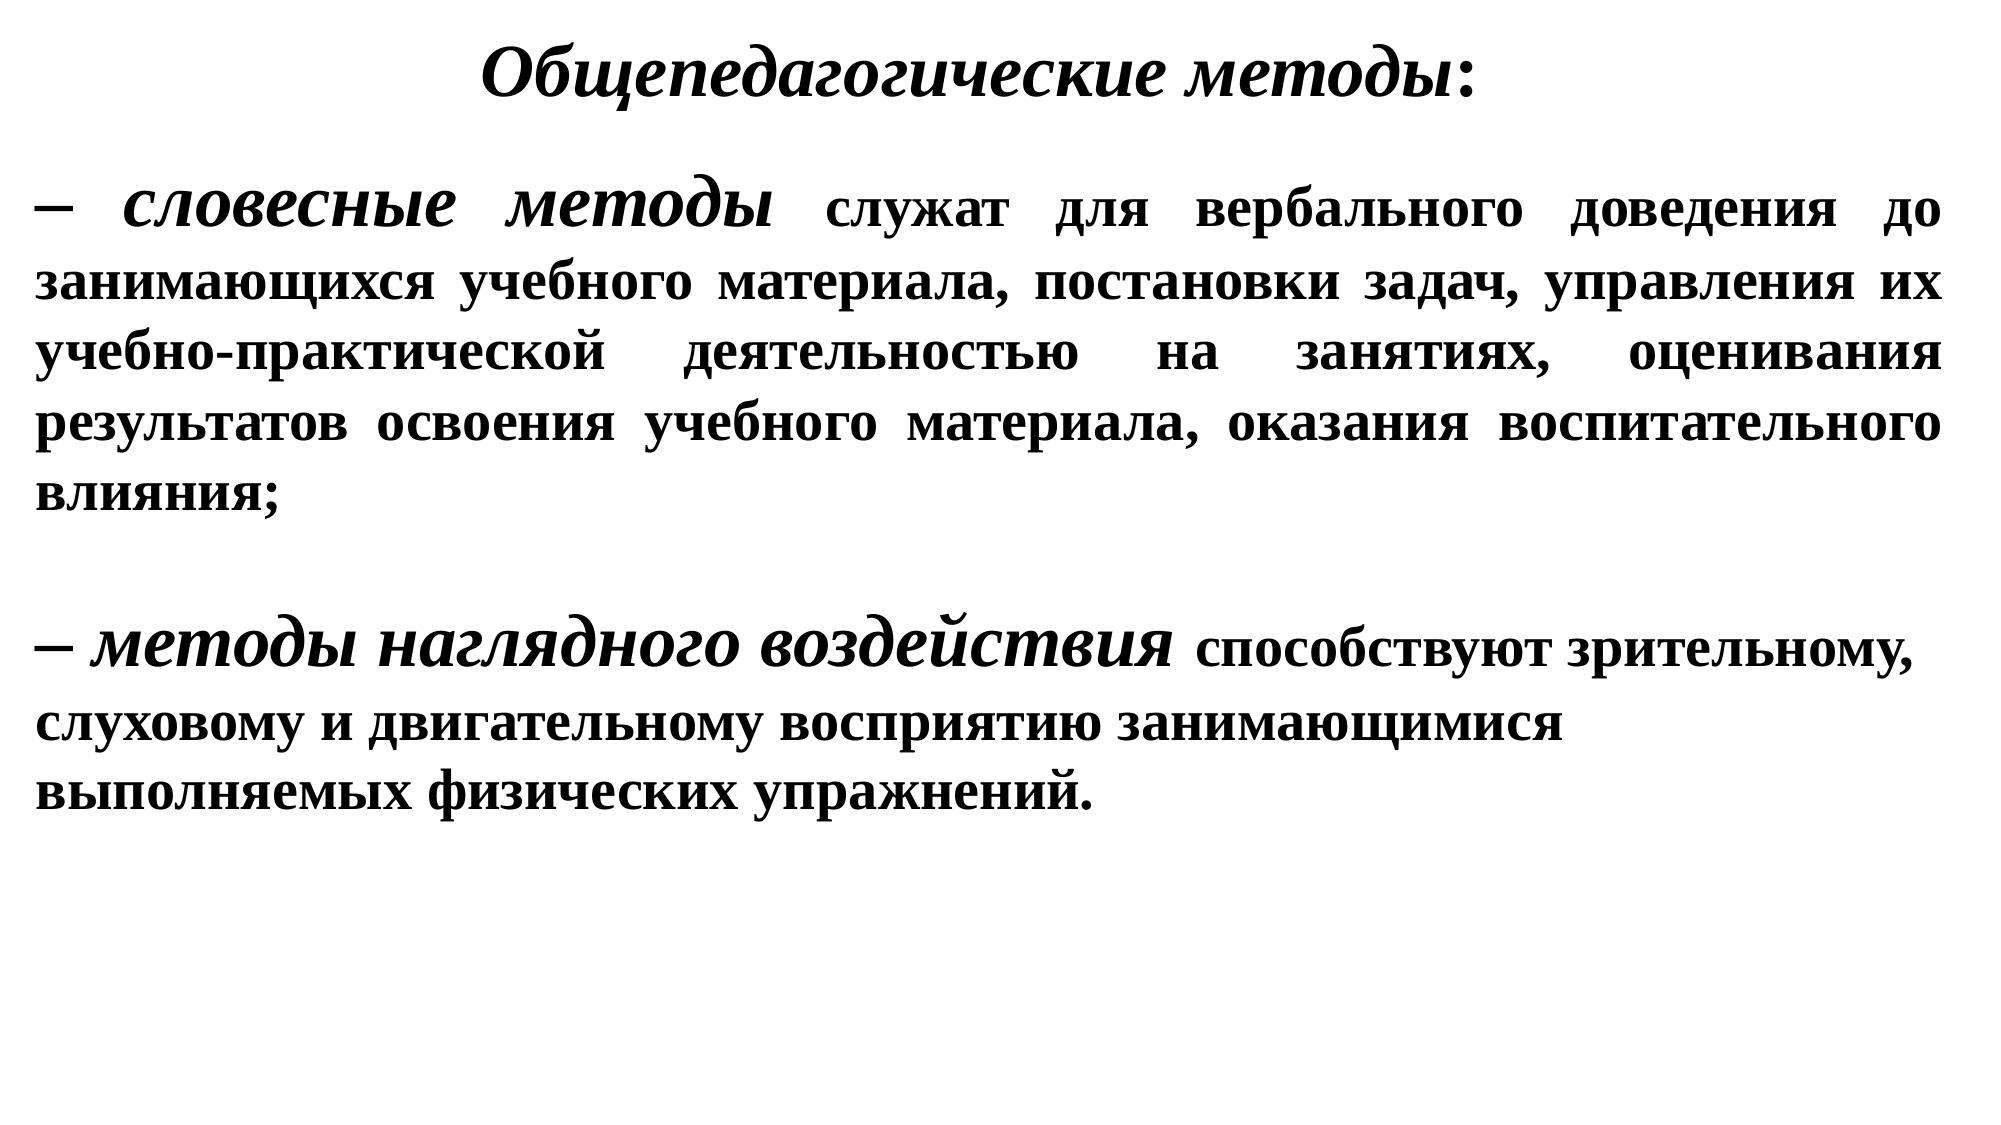

Общепедагогические методы:

– словесные методы служат для вербального доведения до занимающихся учебного материала, постановки задач, управления их учебно-практической деятельностью на занятиях, оценивания результатов освоения учебного материала, оказания воспитательного влияния;

– методы наглядного воздействия способствуют зрительному, слуховому и двигательному восприятию занимающимися выполняемых физических упражнений.